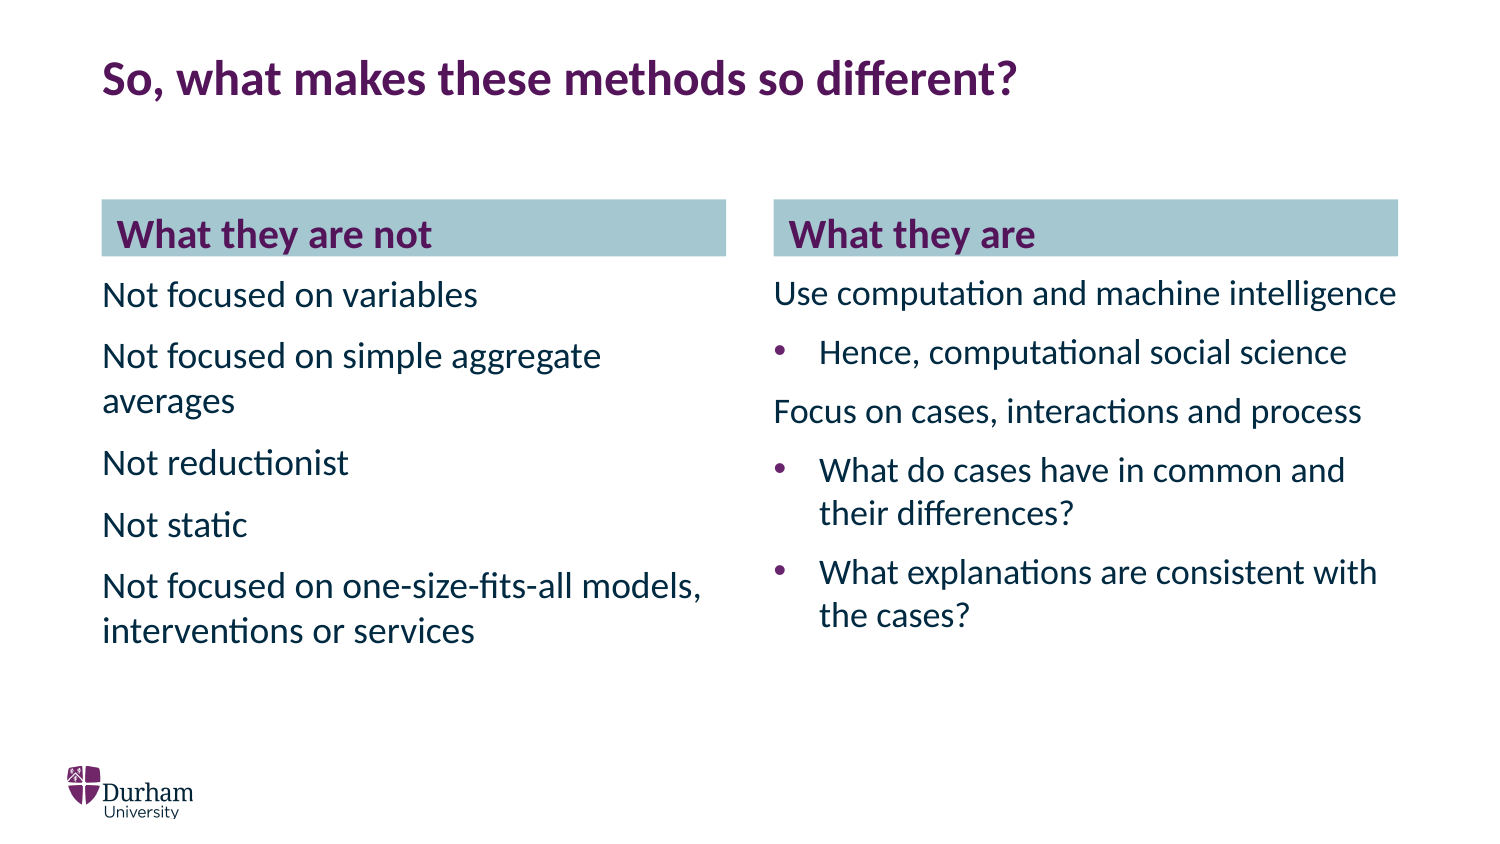

# So, what makes these methods so different?
What they are not
What they are
Not focused on variables
Not focused on simple aggregate averages
Not reductionist
Not static
Not focused on one-size-fits-all models, interventions or services

Use computation and machine intelligence
Hence, computational social science
Focus on cases, interactions and process
What do cases have in common and their differences?
What explanations are consistent with the cases?